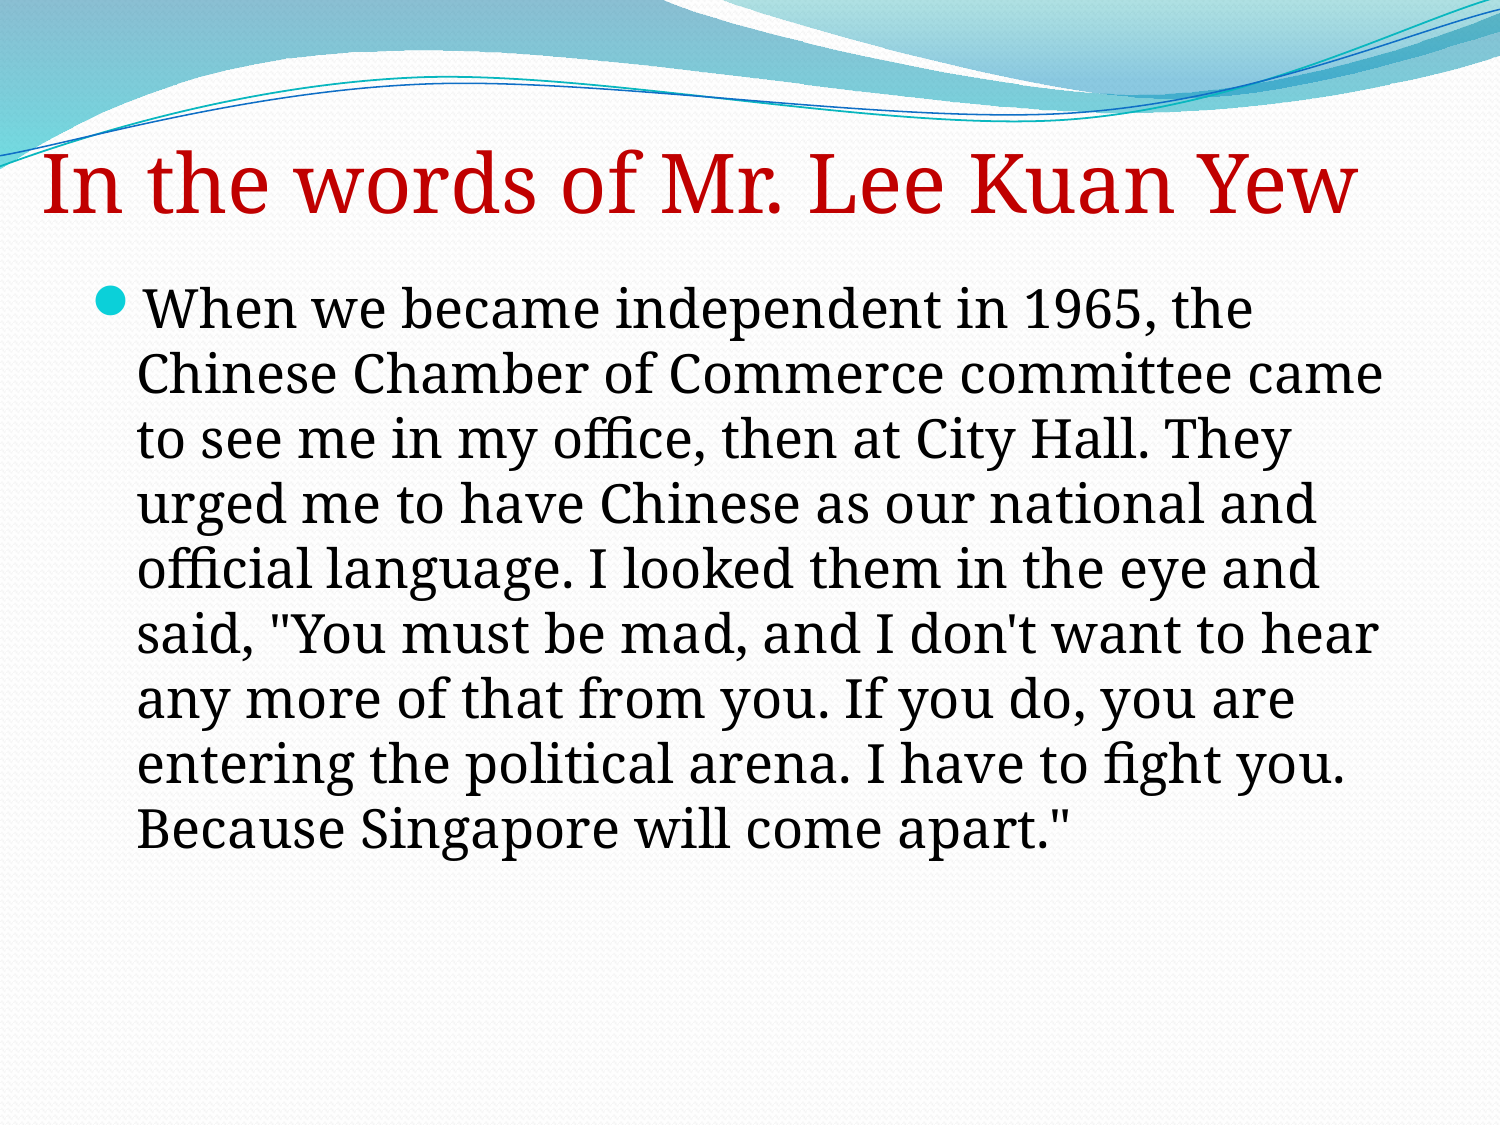

# In the words of Mr. Lee Kuan Yew
When we became independent in 1965, the Chinese Chamber of Commerce committee came to see me in my office, then at City Hall. They urged me to have Chinese as our national and official language. I looked them in the eye and said, "You must be mad, and I don't want to hear any more of that from you. If you do, you are entering the political arena. I have to fight you. Because Singapore will come apart."